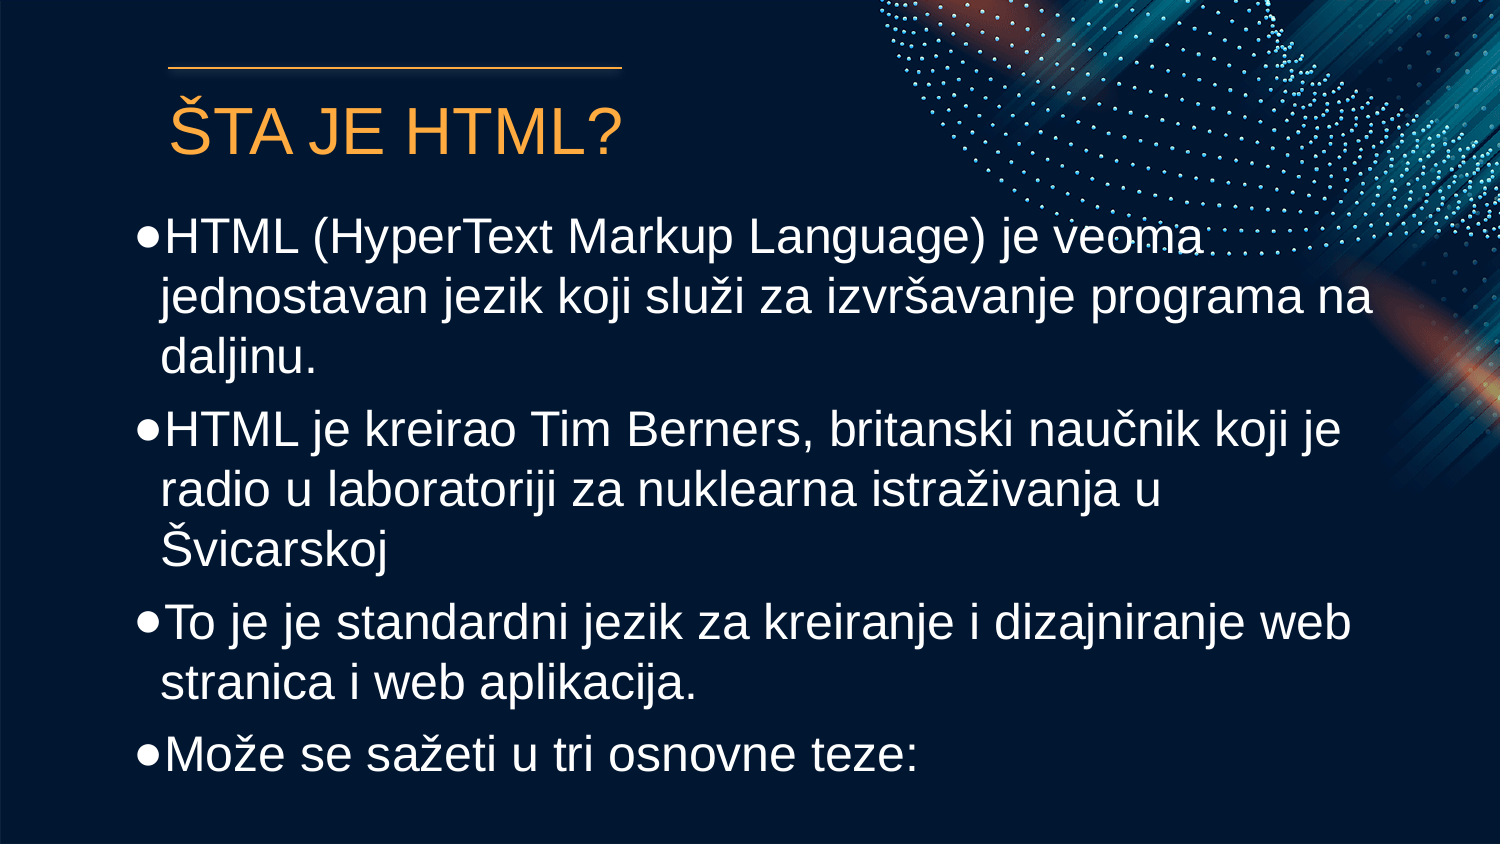

# ŠTA JE HTML?
HTML (HyperText Markup Language) je veoma jednostavan jezik koji služi za izvršavanje programa na daljinu.
HTML je kreirao Tim Berners, britanski naučnik koji je radio u laboratoriji za nuklearna istraživanja u Švicarskoj
To je je standardni jezik za kreiranje i dizajniranje web stranica i web aplikacija.
Može se sažeti u tri osnovne teze: